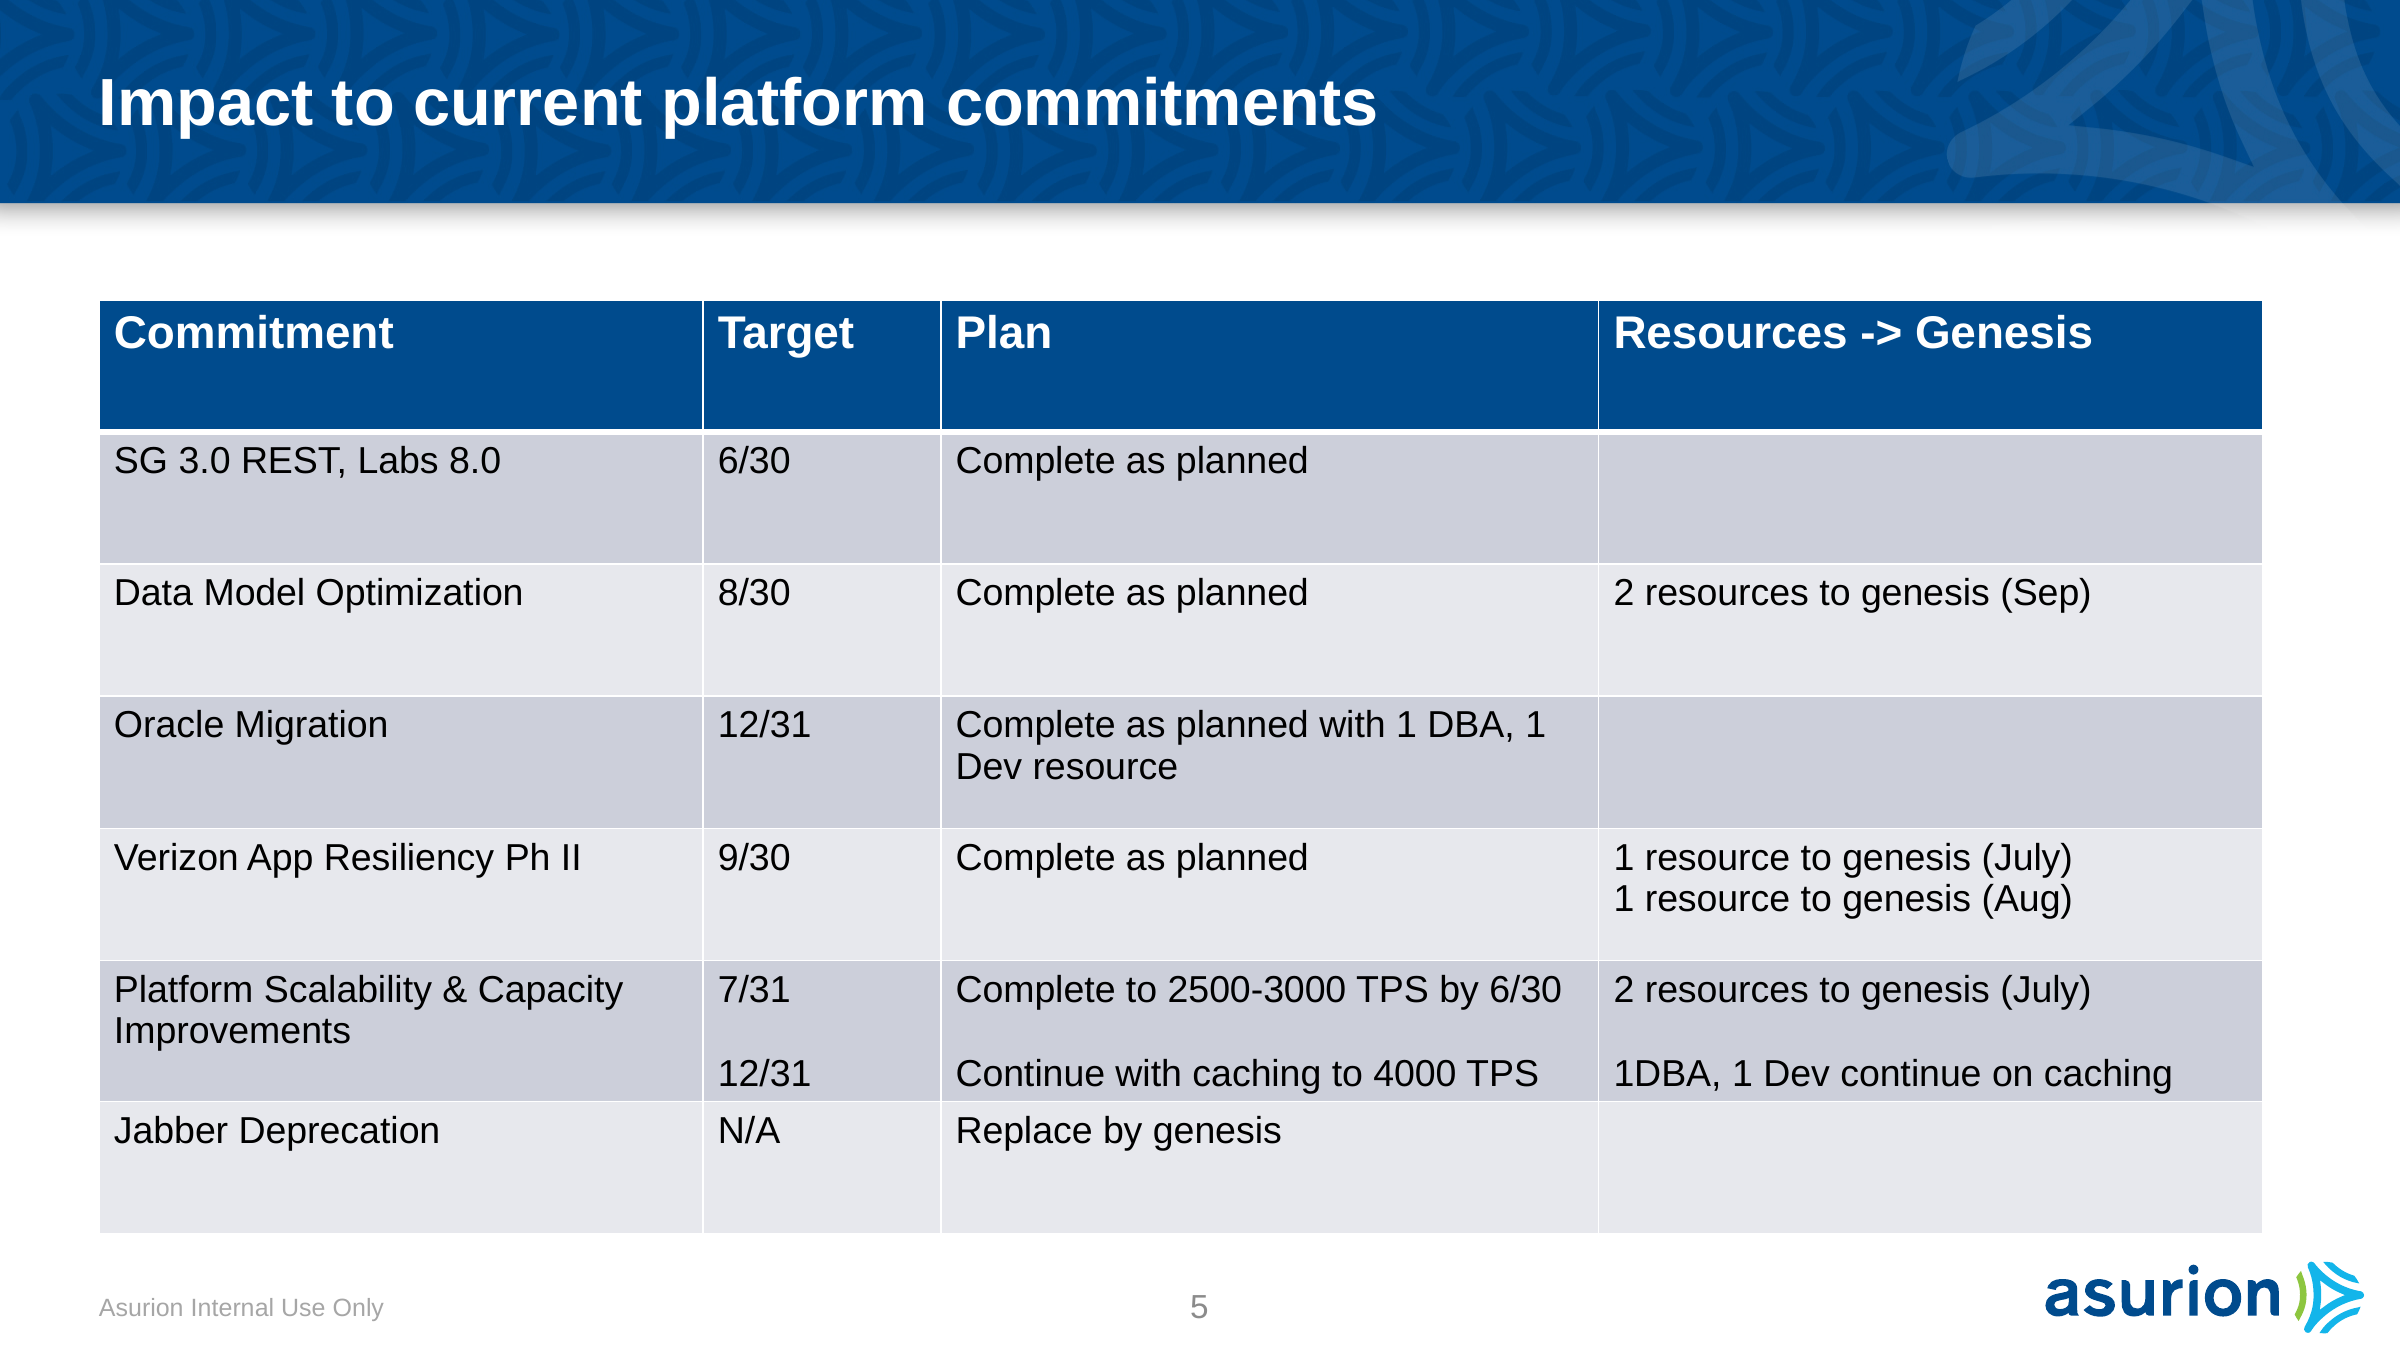

# Impact to current platform commitments
| Commitment | Target | Plan | Resources -> Genesis |
| --- | --- | --- | --- |
| SG 3.0 REST, Labs 8.0 | 6/30 | Complete as planned |  |
| Data Model Optimization | 8/30 | Complete as planned | 2 resources to genesis (Sep) |
| Oracle Migration | 12/31 | Complete as planned with 1 DBA, 1 Dev resource |  |
| Verizon App Resiliency Ph II | 9/30 | Complete as planned | 1 resource to genesis (July) 1 resource to genesis (Aug) |
| Platform Scalability & Capacity Improvements | 7/31 12/31 | Complete to 2500-3000 TPS by 6/30 Continue with caching to 4000 TPS | 2 resources to genesis (July) 1DBA, 1 Dev continue on caching |
| Jabber Deprecation | N/A | Replace by genesis |  |